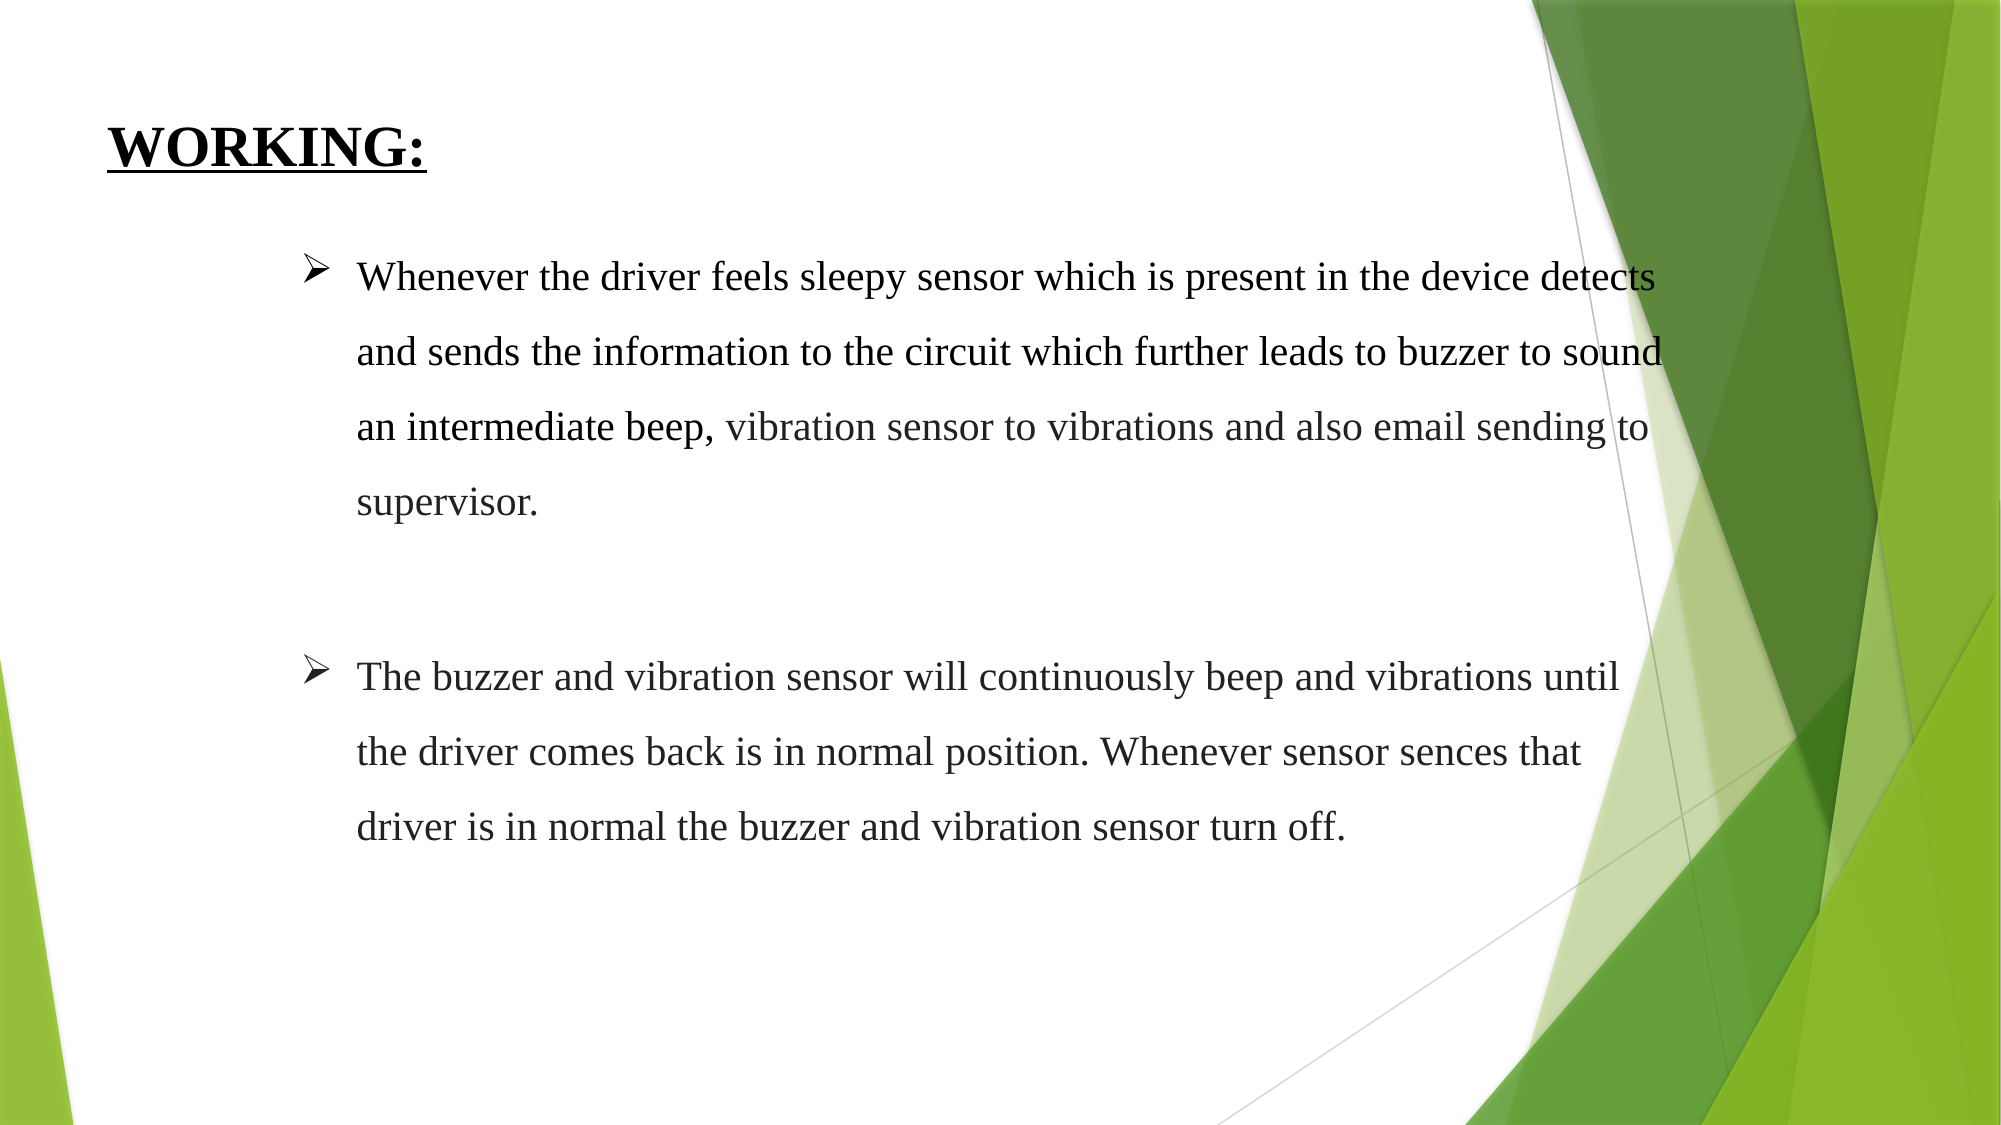

WORKING:
Whenever the driver feels sleepy sensor which is present in the device detects and sends the information to the circuit which further leads to buzzer to sound an intermediate beep, vibration sensor to vibrations and also email sending to supervisor.

The buzzer and vibration sensor will continuously beep and vibrations until the driver comes back is in normal position. Whenever sensor sences that driver is in normal the buzzer and vibration sensor turn off.